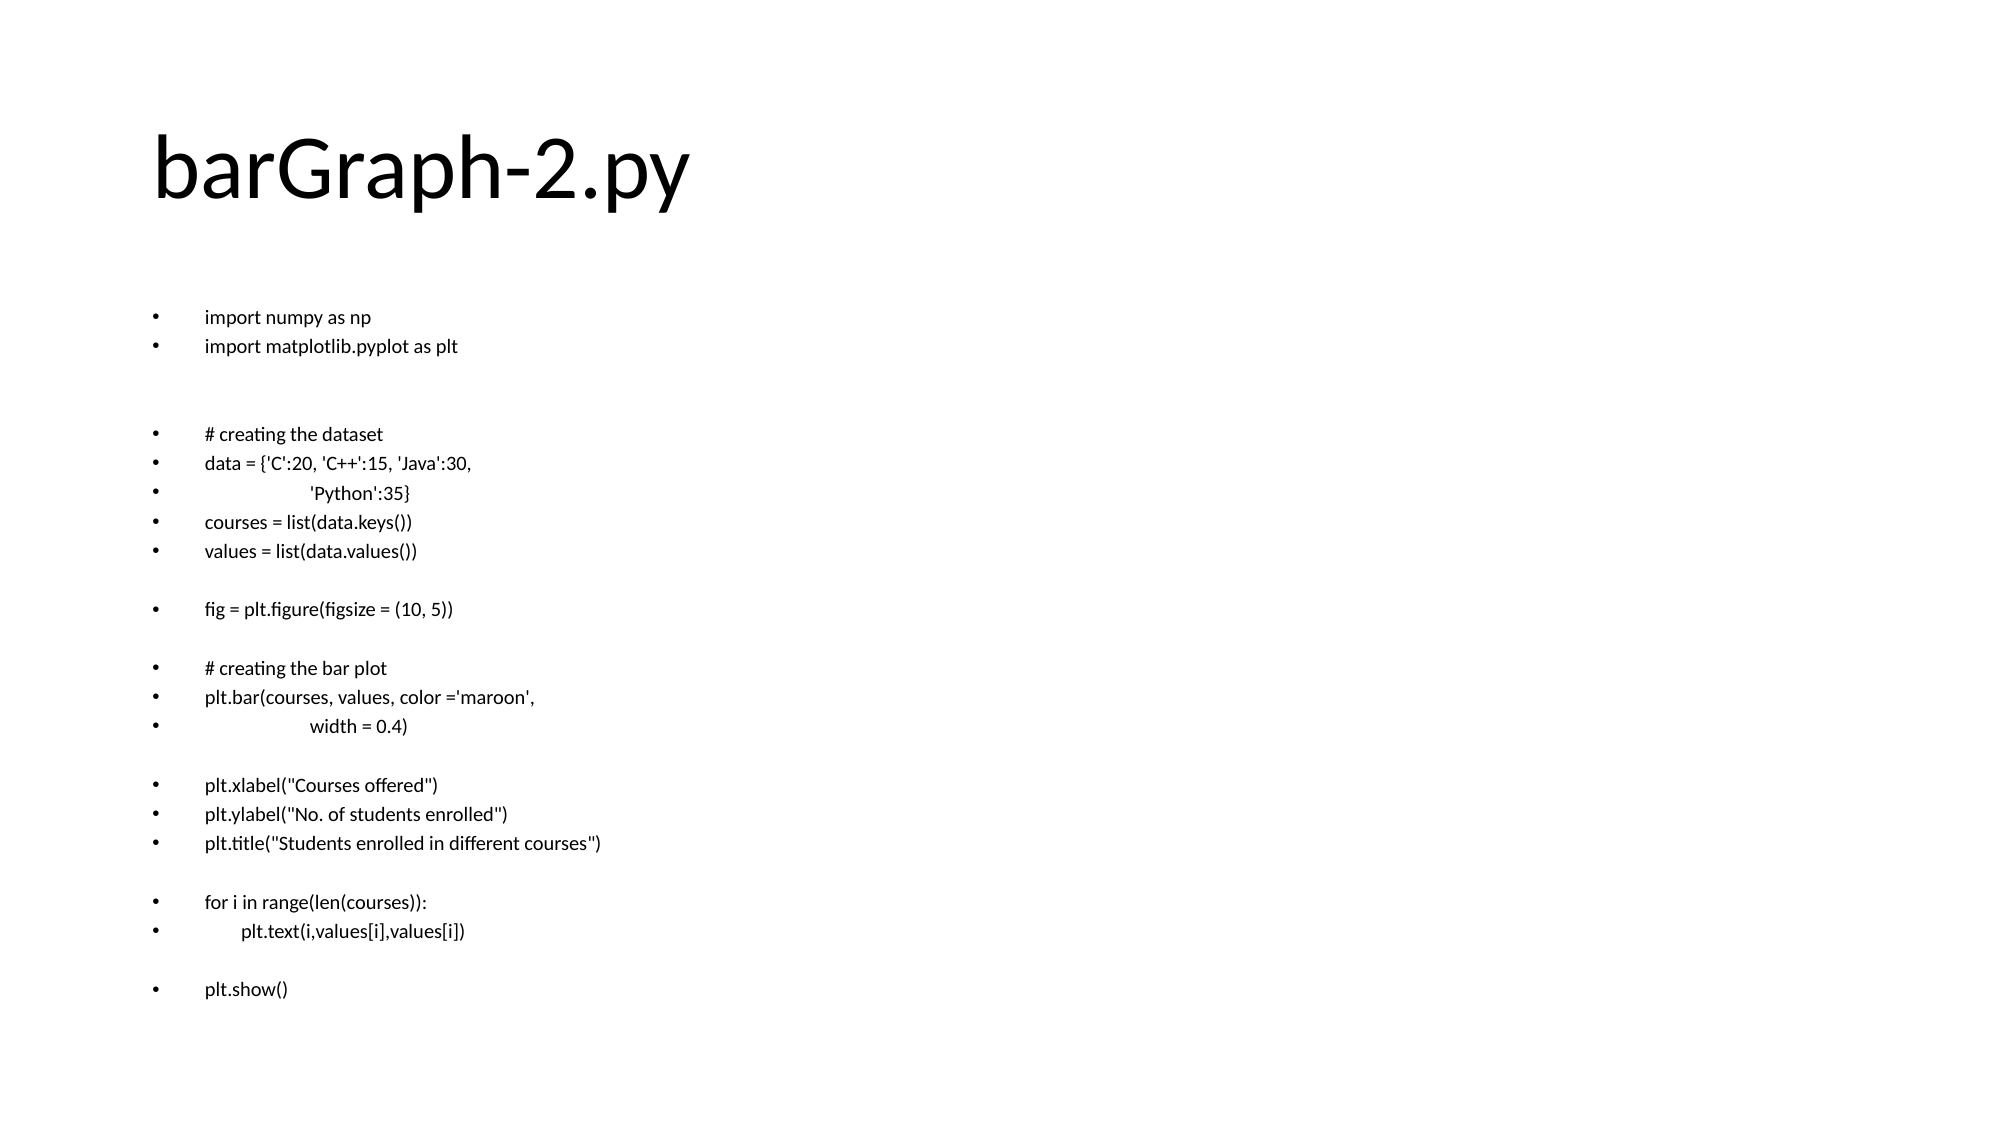

# barGraph-2.py
import numpy as np
import matplotlib.pyplot as plt

# creating the dataset
data = {'C':20, 'C++':15, 'Java':30,
		'Python':35}
courses = list(data.keys())
values = list(data.values())

fig = plt.figure(figsize = (10, 5))

# creating the bar plot
plt.bar(courses, values, color ='maroon',
		width = 0.4)

plt.xlabel("Courses offered")
plt.ylabel("No. of students enrolled")
plt.title("Students enrolled in different courses")

for i in range(len(courses)):
        plt.text(i,values[i],values[i])

plt.show()